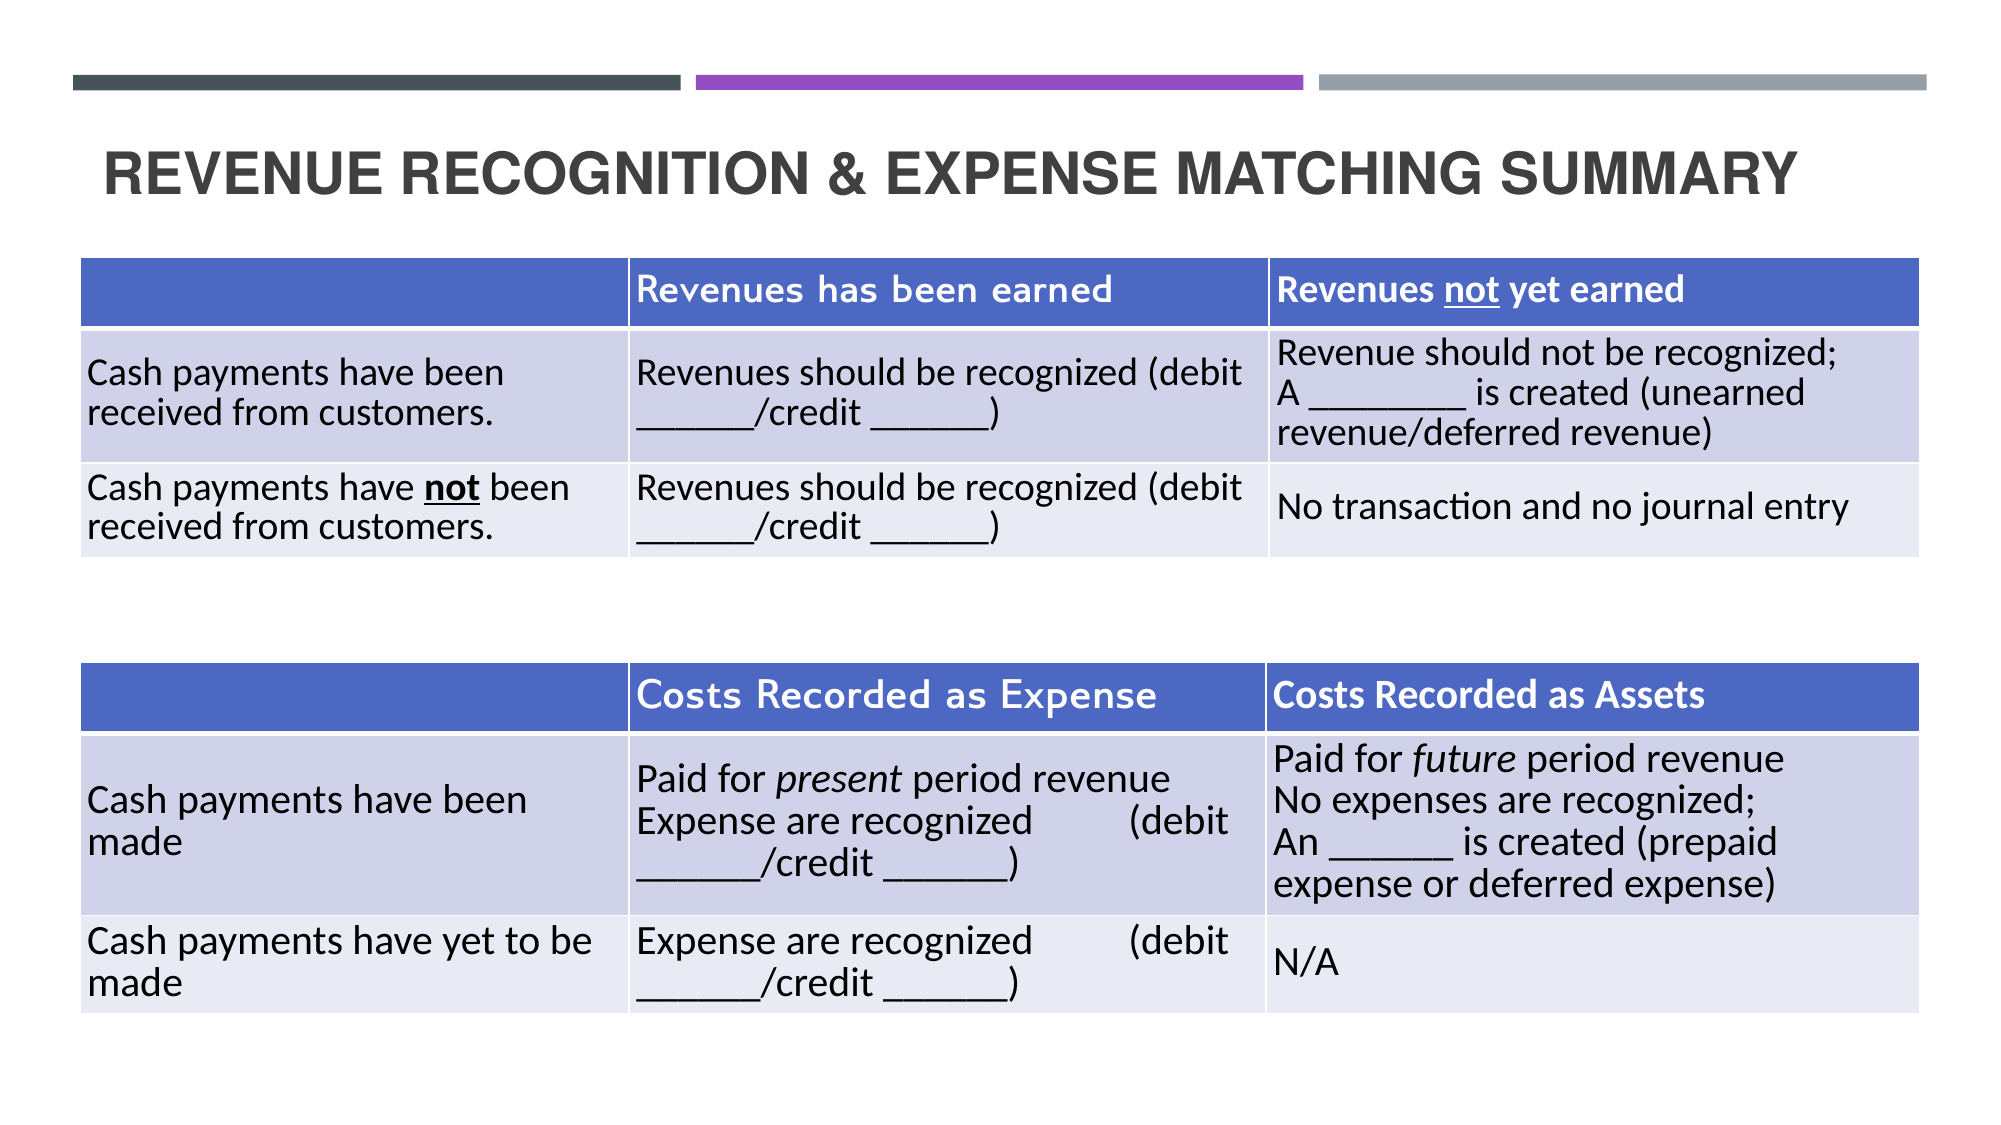

# Revenue Recognition & expense matching summary
|  | Revenues has been earned | Revenues not yet earned |
| --- | --- | --- |
| Cash payments have been received from customers. | Revenues should be recognized (debit \_\_\_\_\_\_/credit \_\_\_\_\_\_) | Revenue should not be recognized; A \_\_\_\_\_\_\_\_ is created (unearned revenue/deferred revenue) |
| Cash payments have not been received from customers. | Revenues should be recognized (debit \_\_\_\_\_\_/credit \_\_\_\_\_\_) | No transaction and no journal entry |
|  | Costs Recorded as Expense | Costs Recorded as Assets |
| --- | --- | --- |
| Cash payments have been made | Paid for present period revenue Expense are recognized (debit \_\_\_\_\_\_/credit \_\_\_\_\_\_) | Paid for future period revenue No expenses are recognized; An \_\_\_\_\_\_ is created (prepaid expense or deferred expense) |
| Cash payments have yet to be made | Expense are recognized (debit \_\_\_\_\_\_/credit \_\_\_\_\_\_) | N/A |